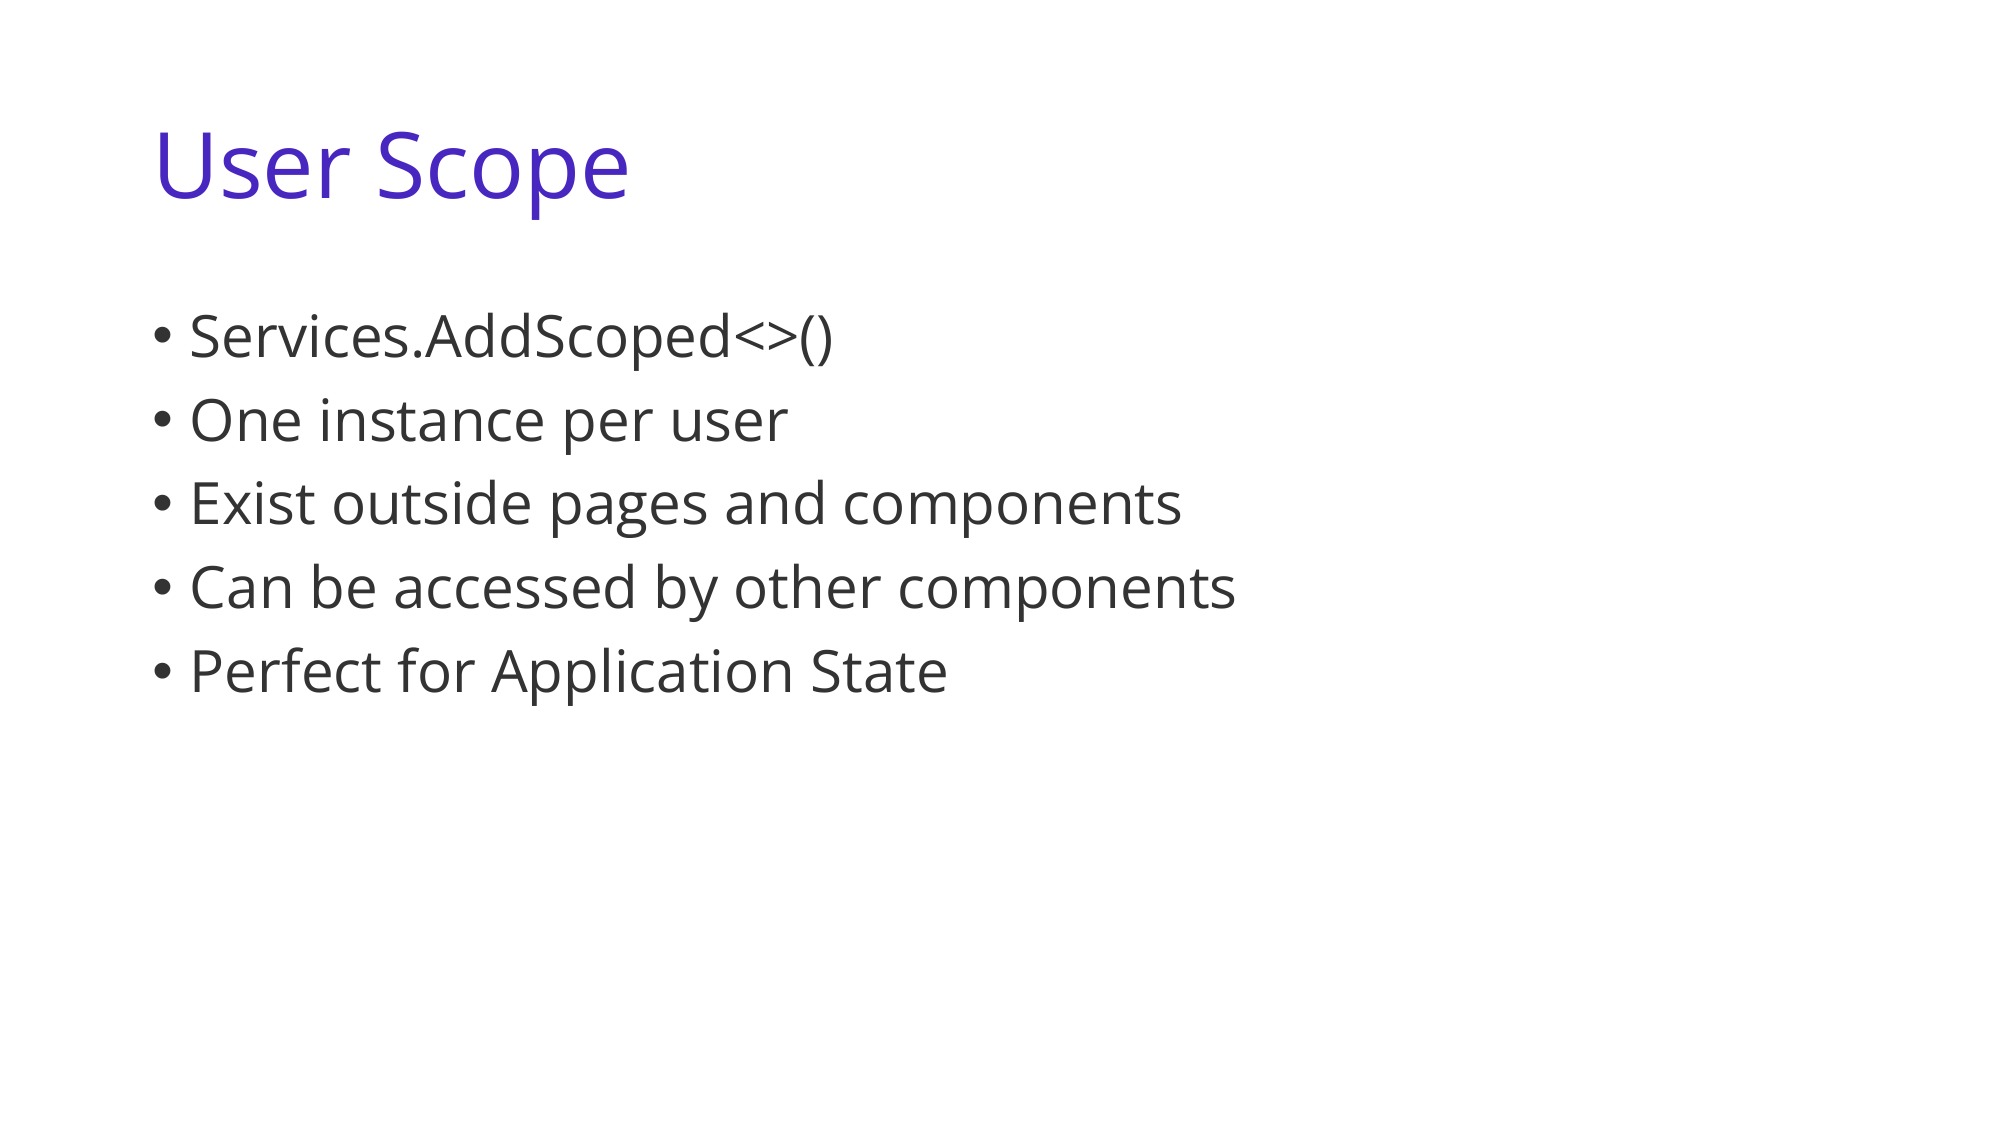

# User Scope
Services.AddScoped<>()
One instance per user
Exist outside pages and components
Can be accessed by other components
Perfect for Application State